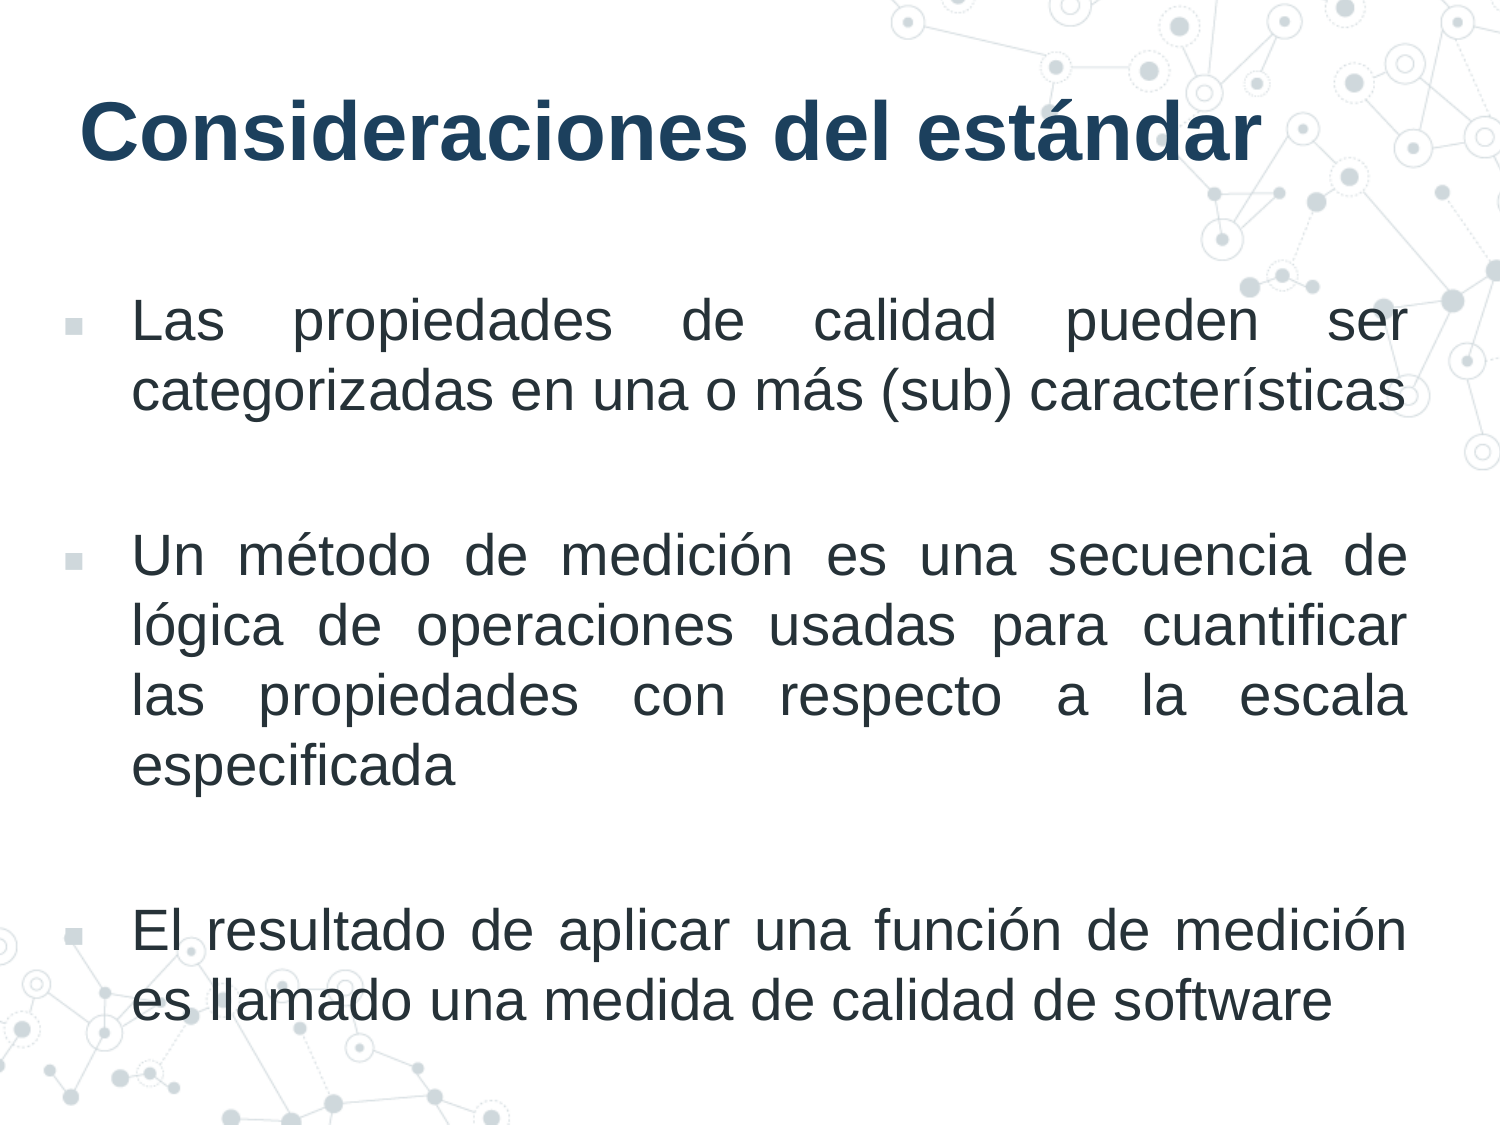

# Consideraciones del estándar
Las propiedades de calidad pueden ser categorizadas en una o más (sub) características

Un método de medición es una secuencia de lógica de operaciones usadas para cuantificar las propiedades con respecto a la escala especificada

El resultado de aplicar una función de medición es llamado una medida de calidad de software